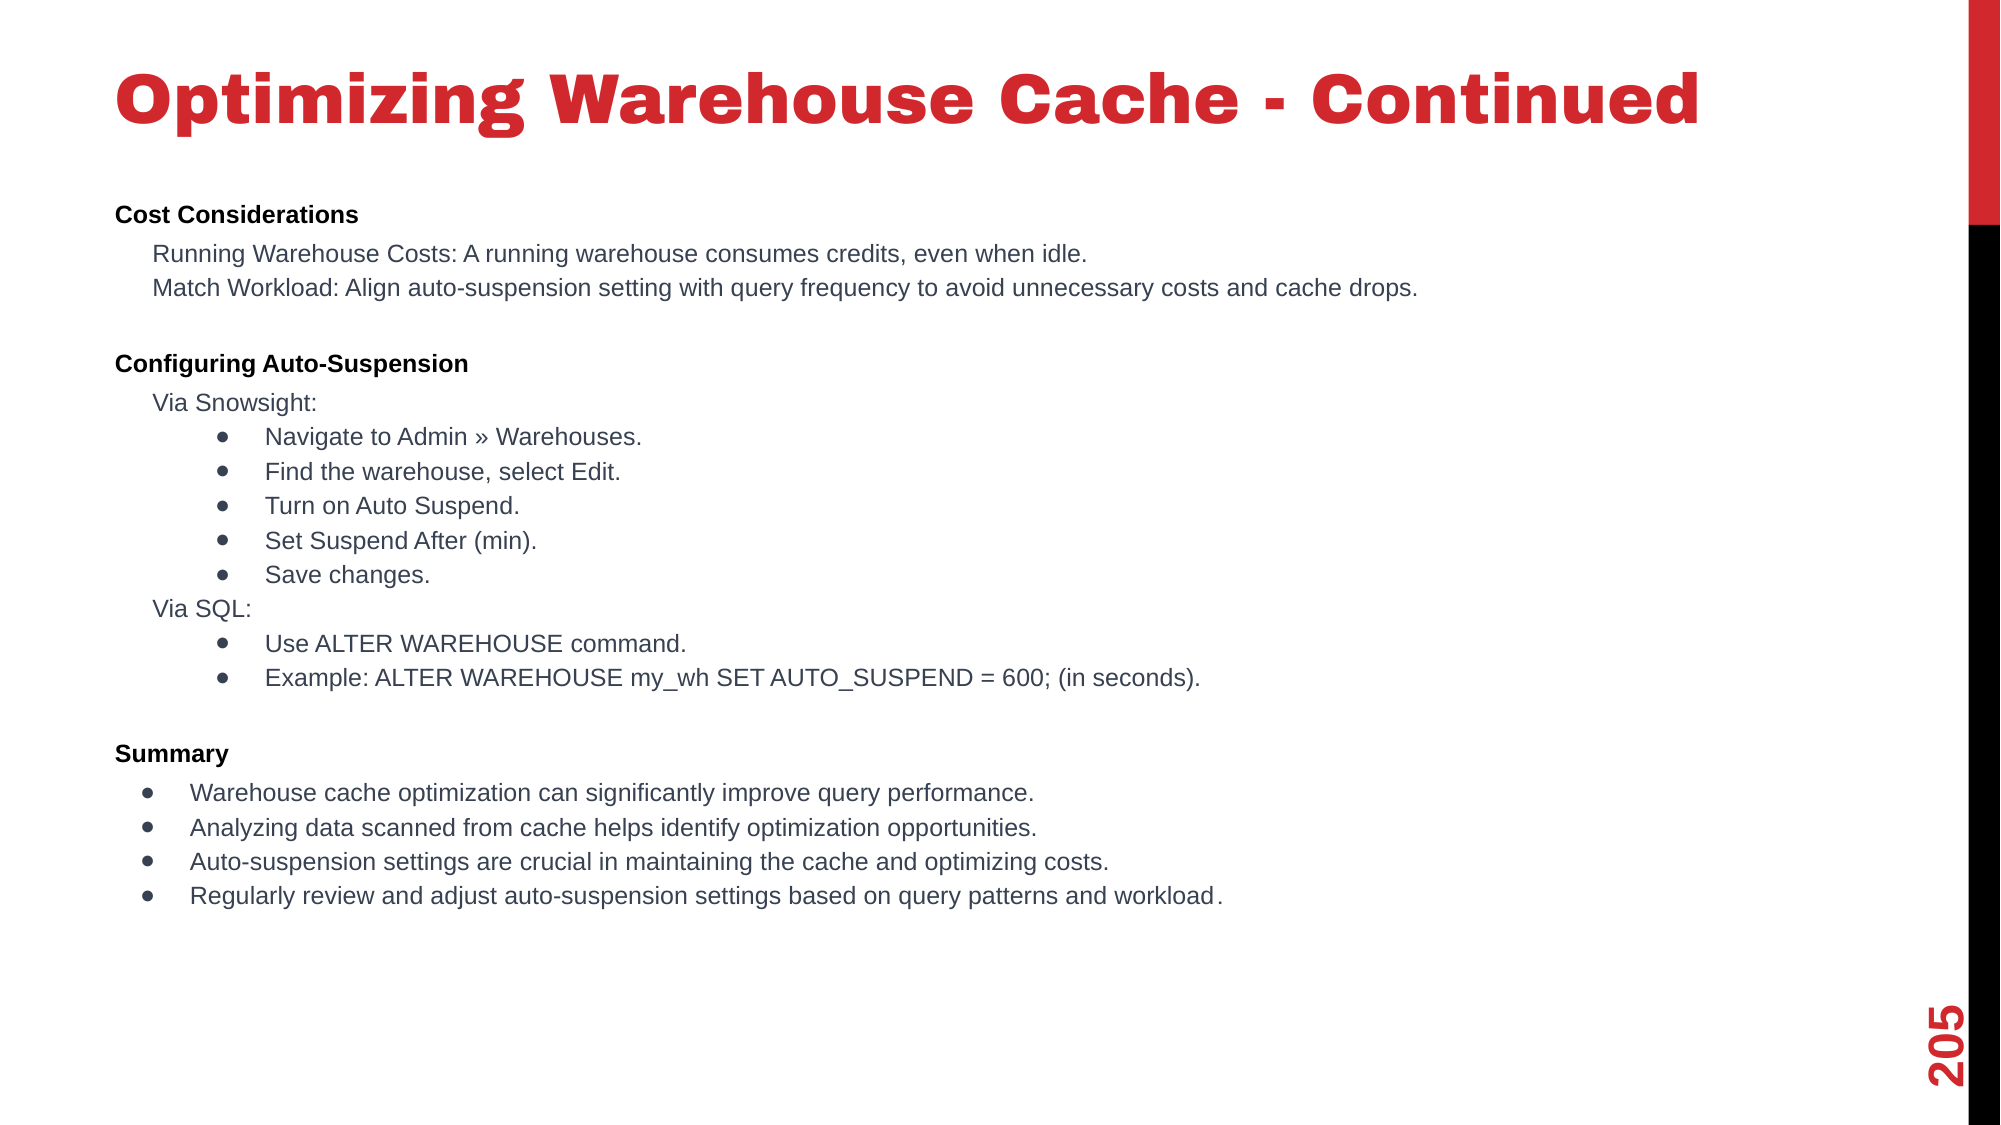

# Optimizing Warehouse Cache - Continued
Cost Considerations
Running Warehouse Costs: A running warehouse consumes credits, even when idle.
Match Workload: Align auto-suspension setting with query frequency to avoid unnecessary costs and cache drops.
Configuring Auto-Suspension
Via Snowsight:
Navigate to Admin » Warehouses.
Find the warehouse, select Edit.
Turn on Auto Suspend.
Set Suspend After (min).
Save changes.
Via SQL:
Use ALTER WAREHOUSE command.
Example: ALTER WAREHOUSE my_wh SET AUTO_SUSPEND = 600; (in seconds).
Summary
Warehouse cache optimization can significantly improve query performance.
Analyzing data scanned from cache helps identify optimization opportunities.
Auto-suspension settings are crucial in maintaining the cache and optimizing costs.
Regularly review and adjust auto-suspension settings based on query patterns and workload.

205